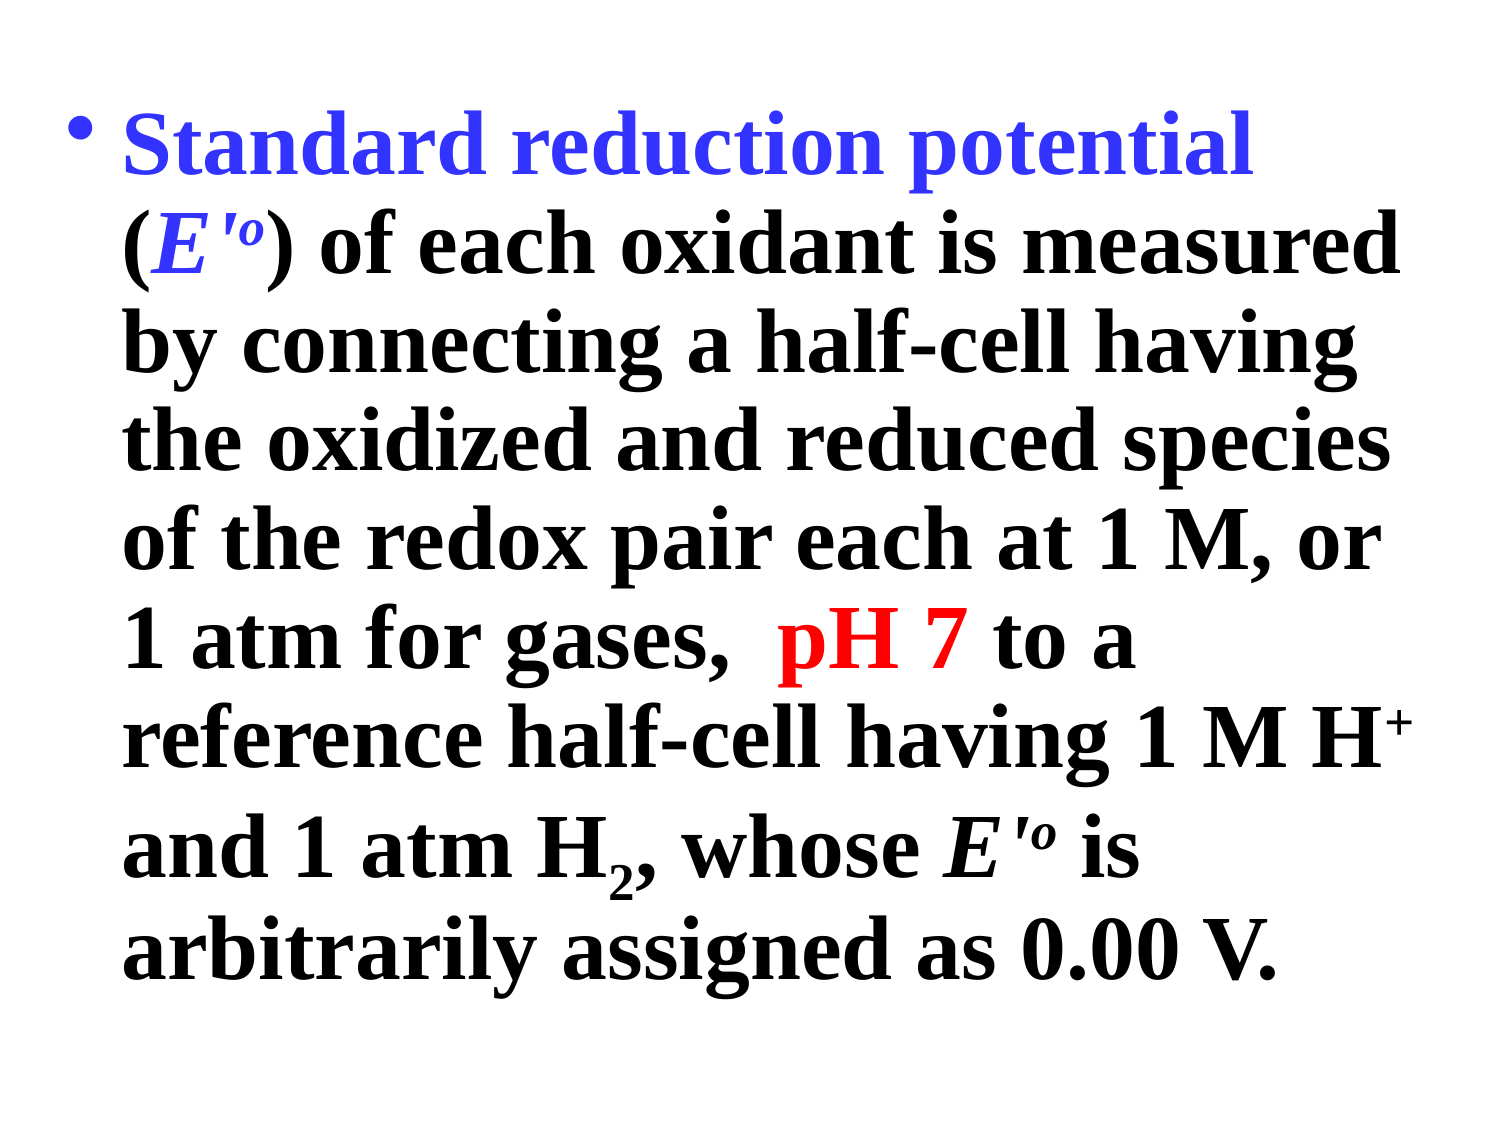

#
Standard reduction potential (E'o) of each oxidant is measured by connecting a half-cell having the oxidized and reduced species of the redox pair each at 1 M, or 1 atm for gases,  pH 7 to a reference half-cell having 1 M H+ and 1 atm H2, whose E'o is arbitrarily assigned as 0.00 V.